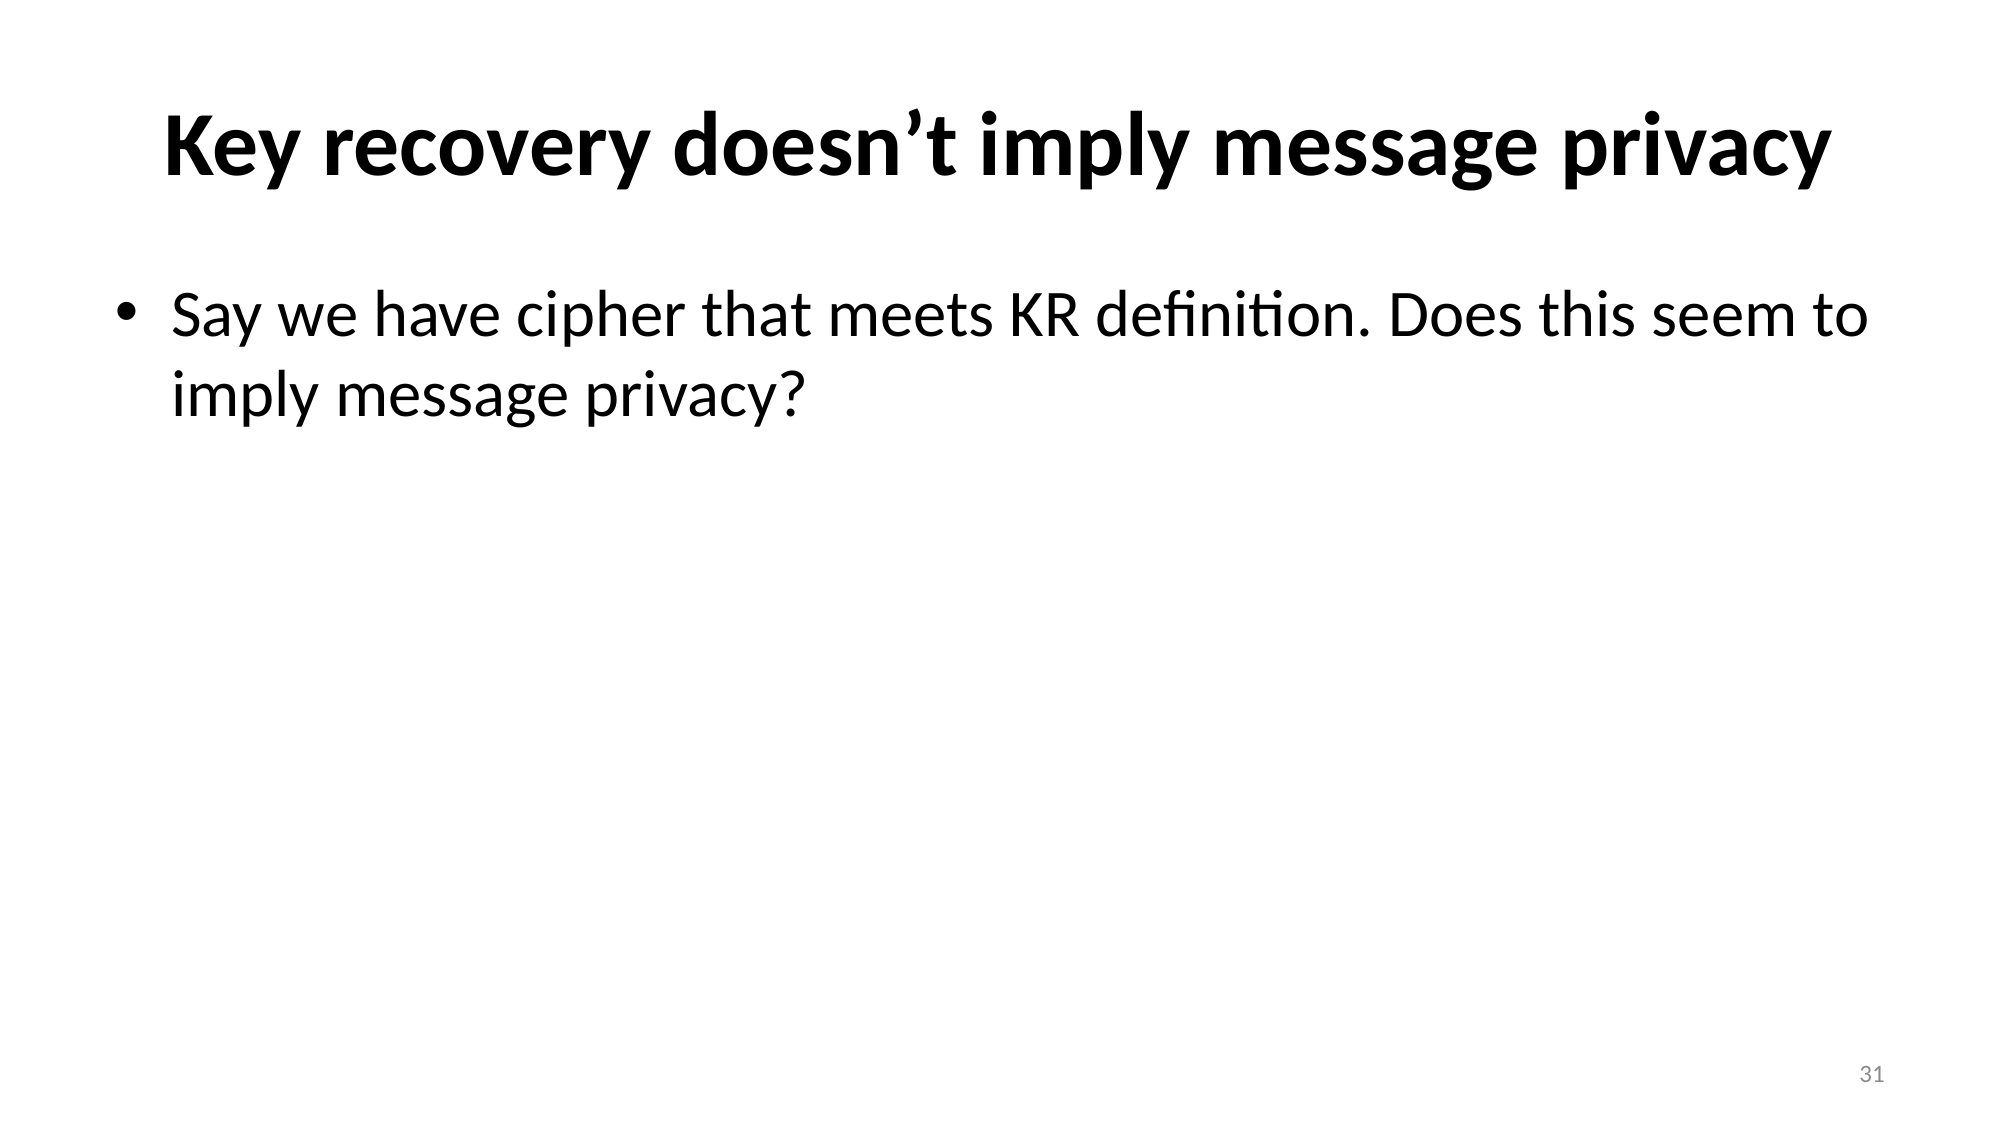

# Key recovery doesn’t imply message privacy
Say we have cipher that meets KR definition. Does this seem to imply message privacy?

31